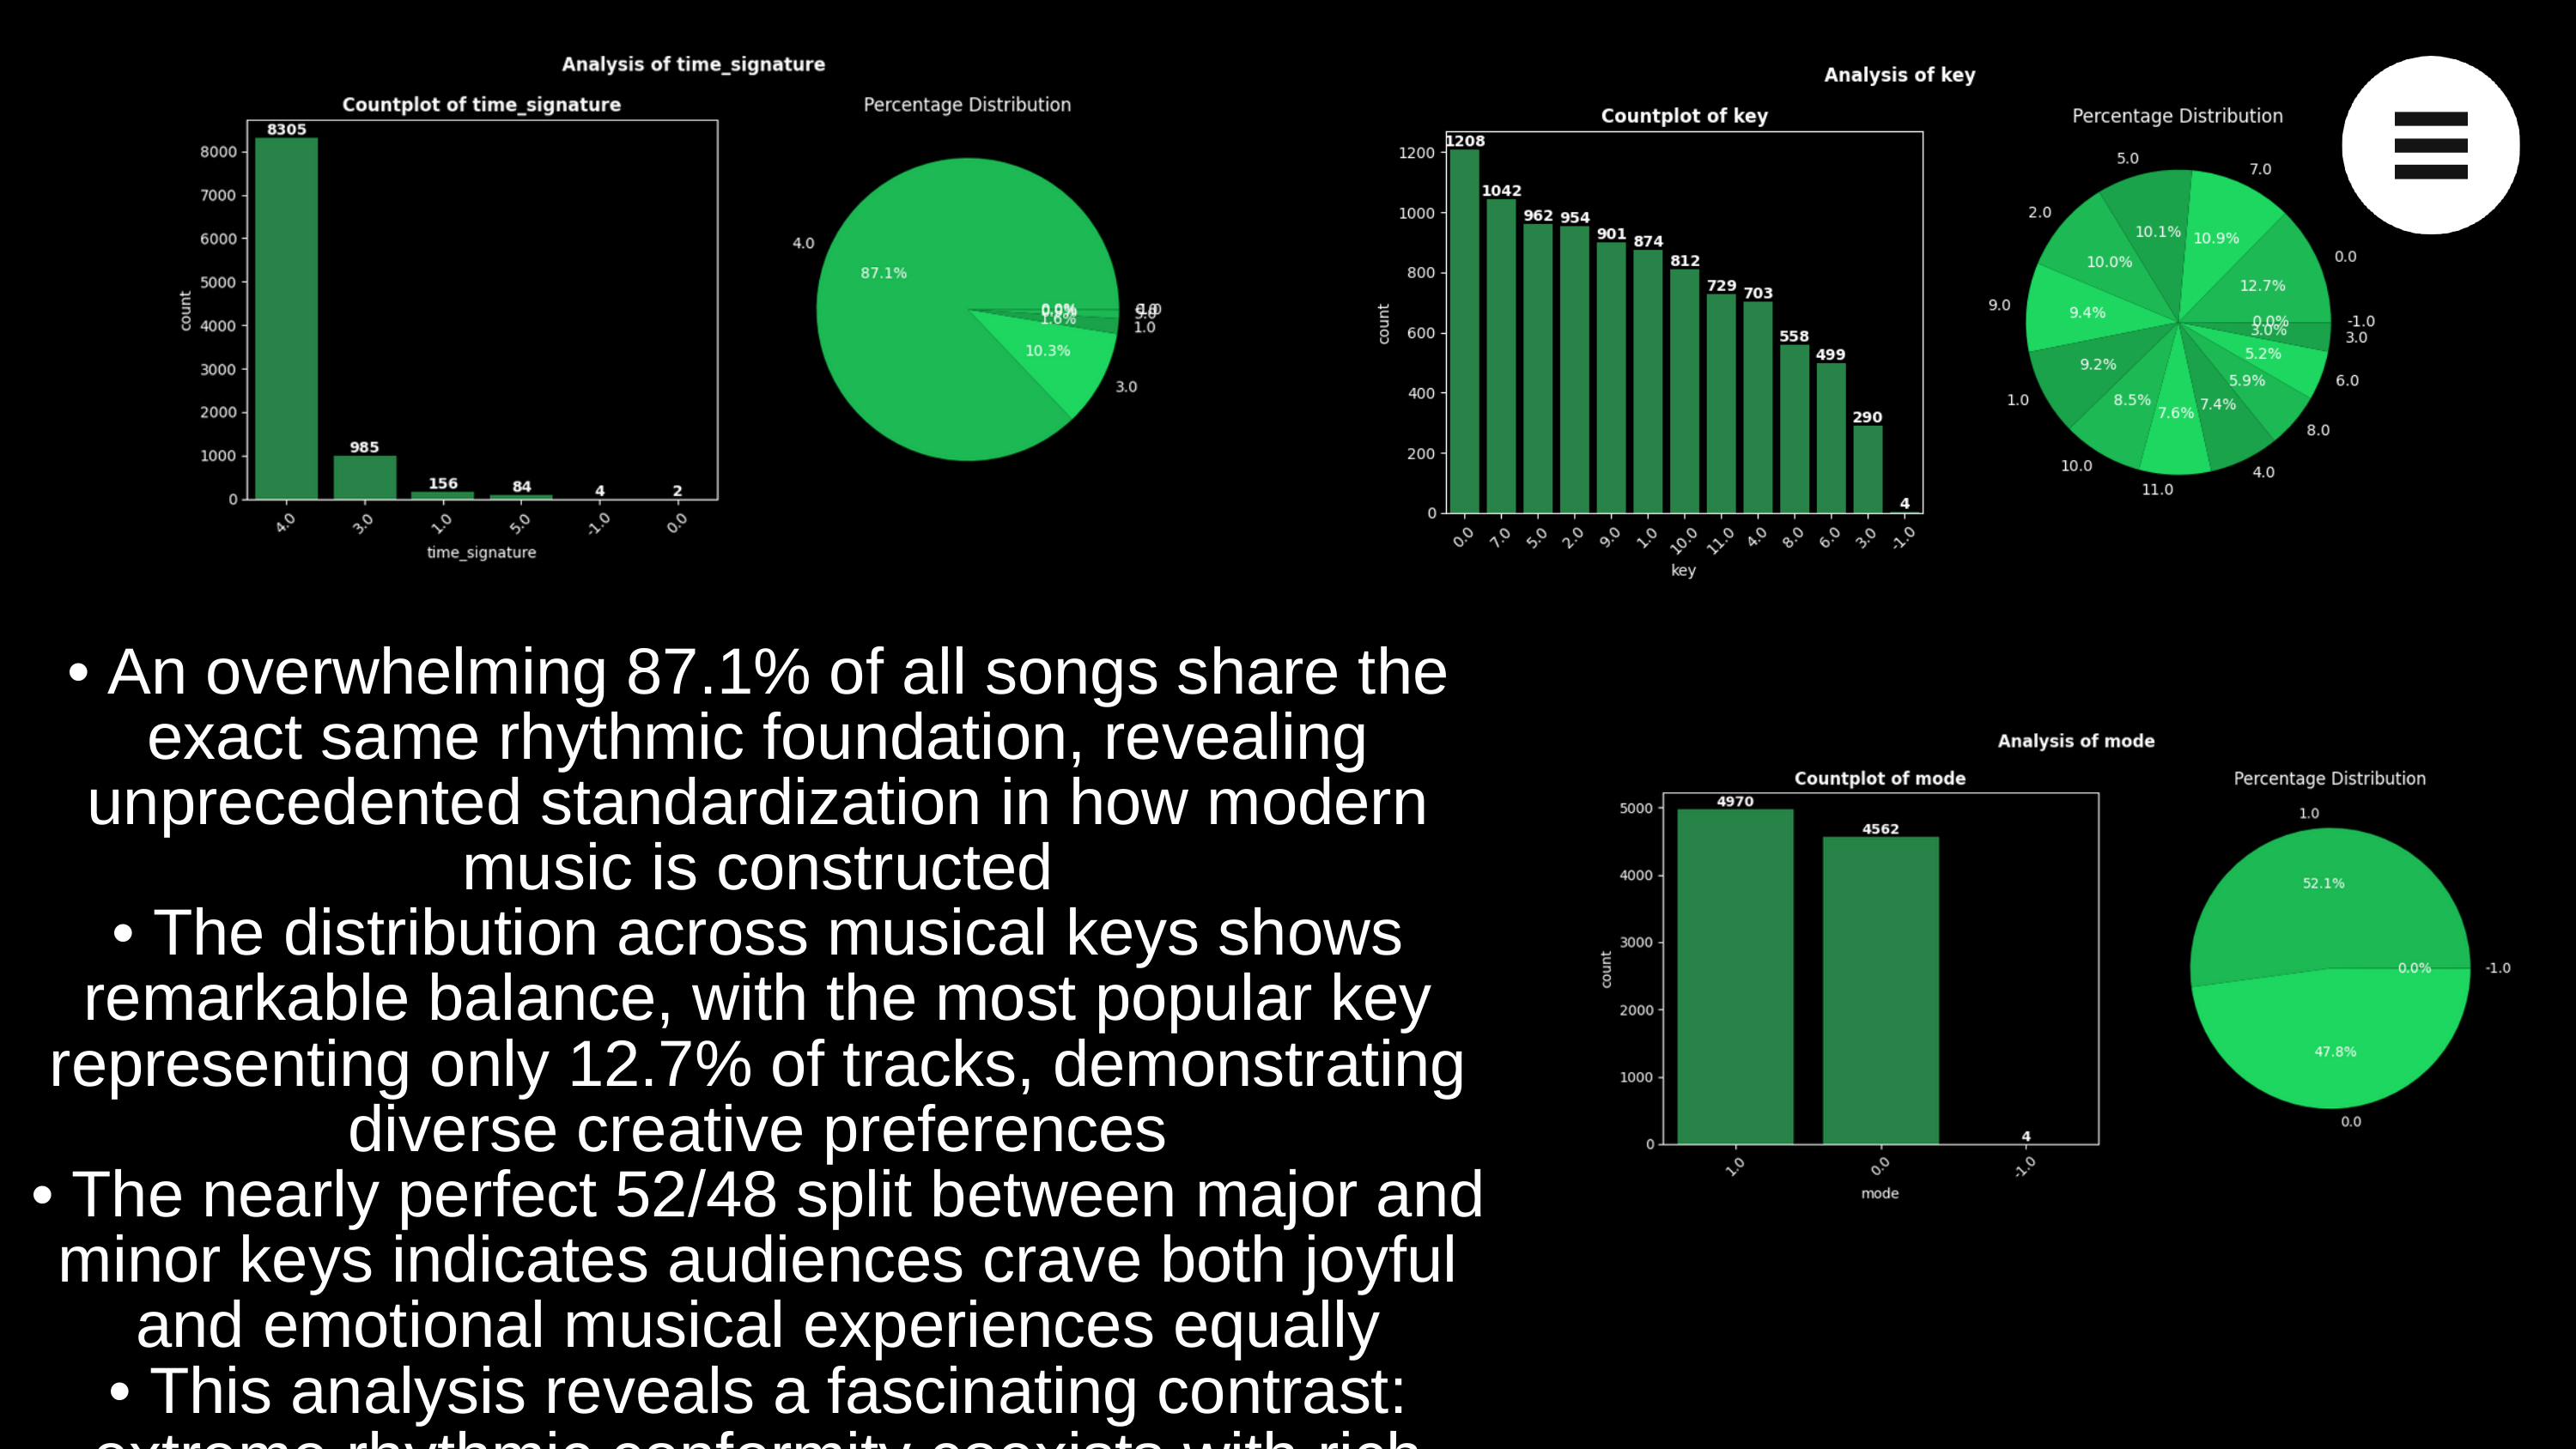

• An overwhelming 87.1% of all songs share the exact same rhythmic foundation, revealing unprecedented standardization in how modern music is constructed
• The distribution across musical keys shows remarkable balance, with the most popular key representing only 12.7% of tracks, demonstrating diverse creative preferences
• The nearly perfect 52/48 split between major and minor keys indicates audiences crave both joyful and emotional musical experiences equally
• This analysis reveals a fascinating contrast: extreme rhythmic conformity coexists with rich harmonic diversity in today's music landscape